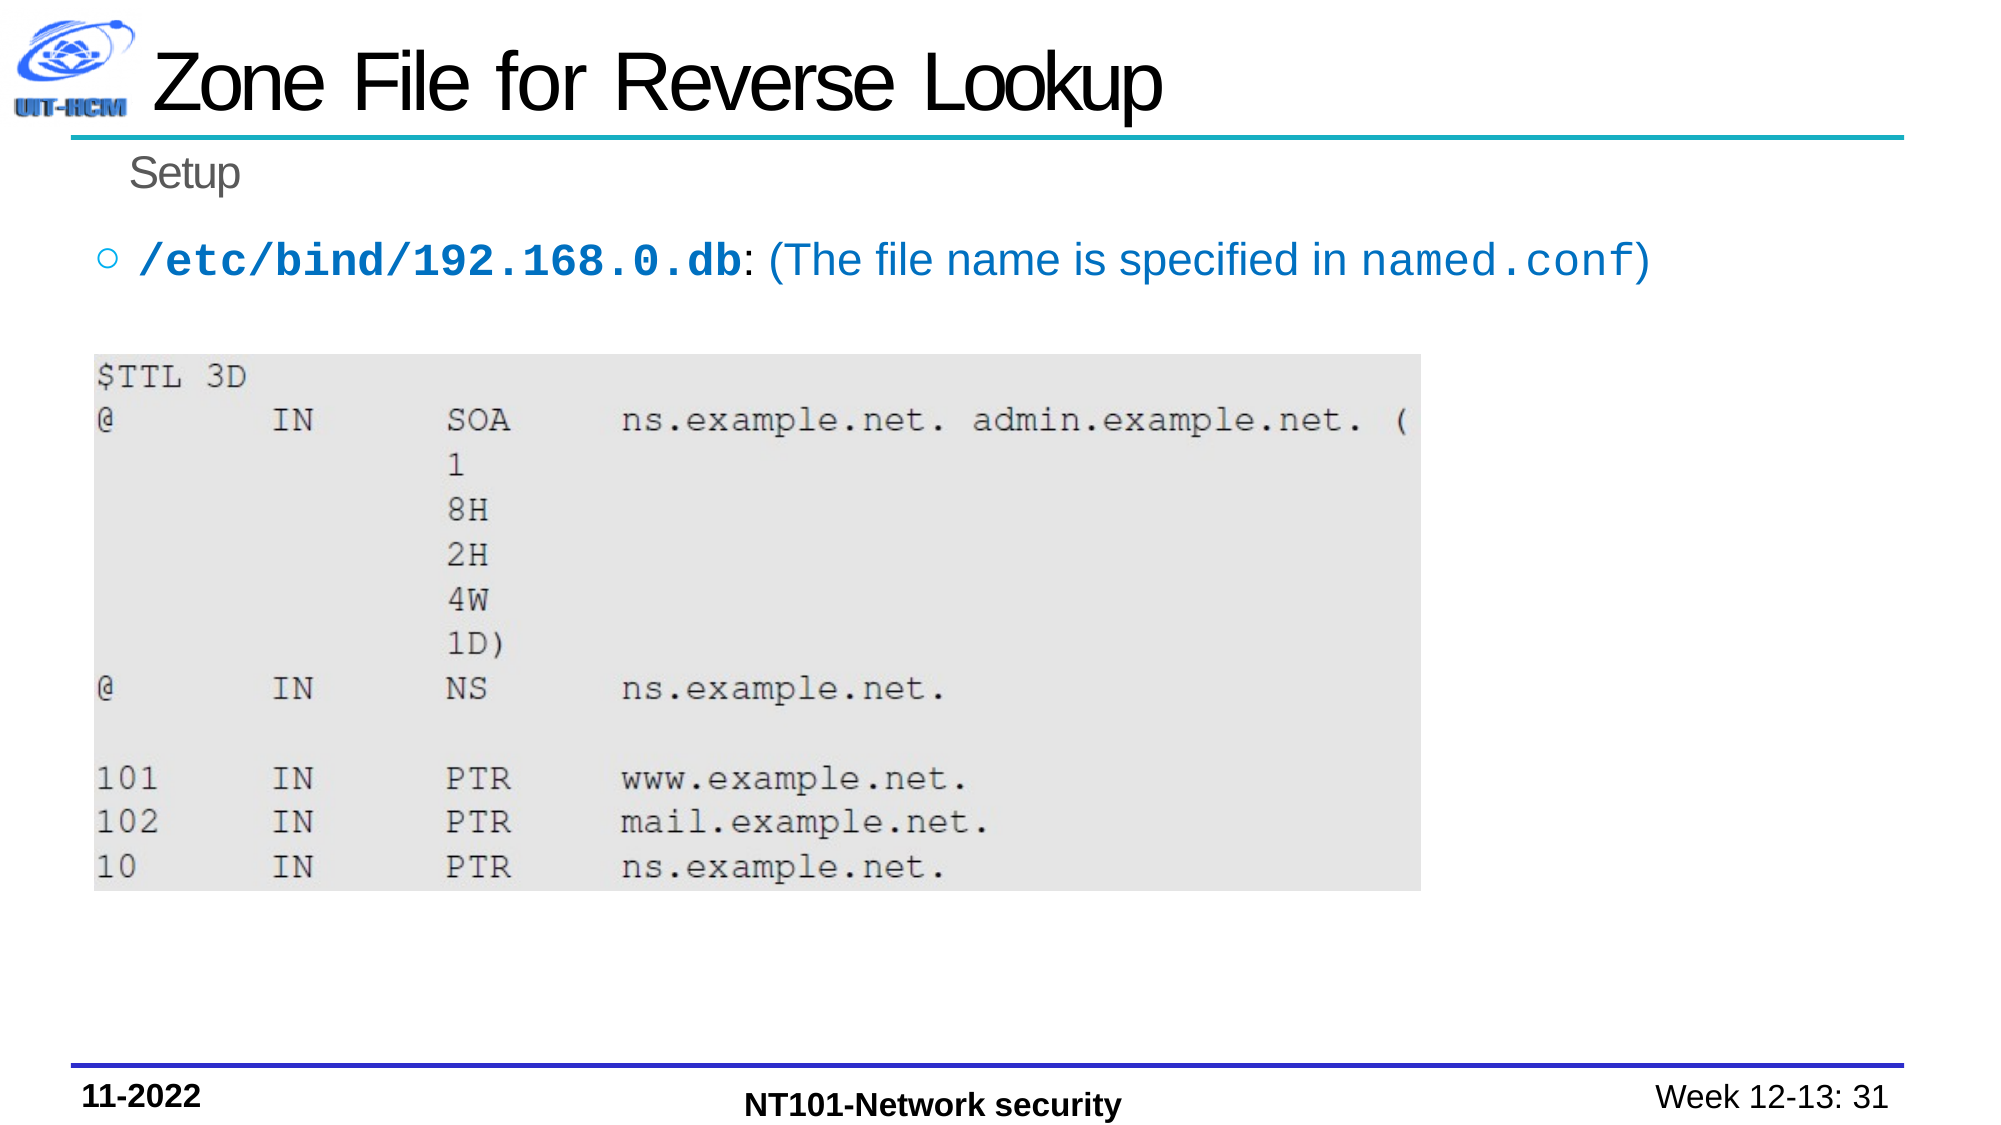

# Zone File for Reverse Lookup
Setup
/etc/bind/192.168.0.db: (The file name is specified in named.conf)